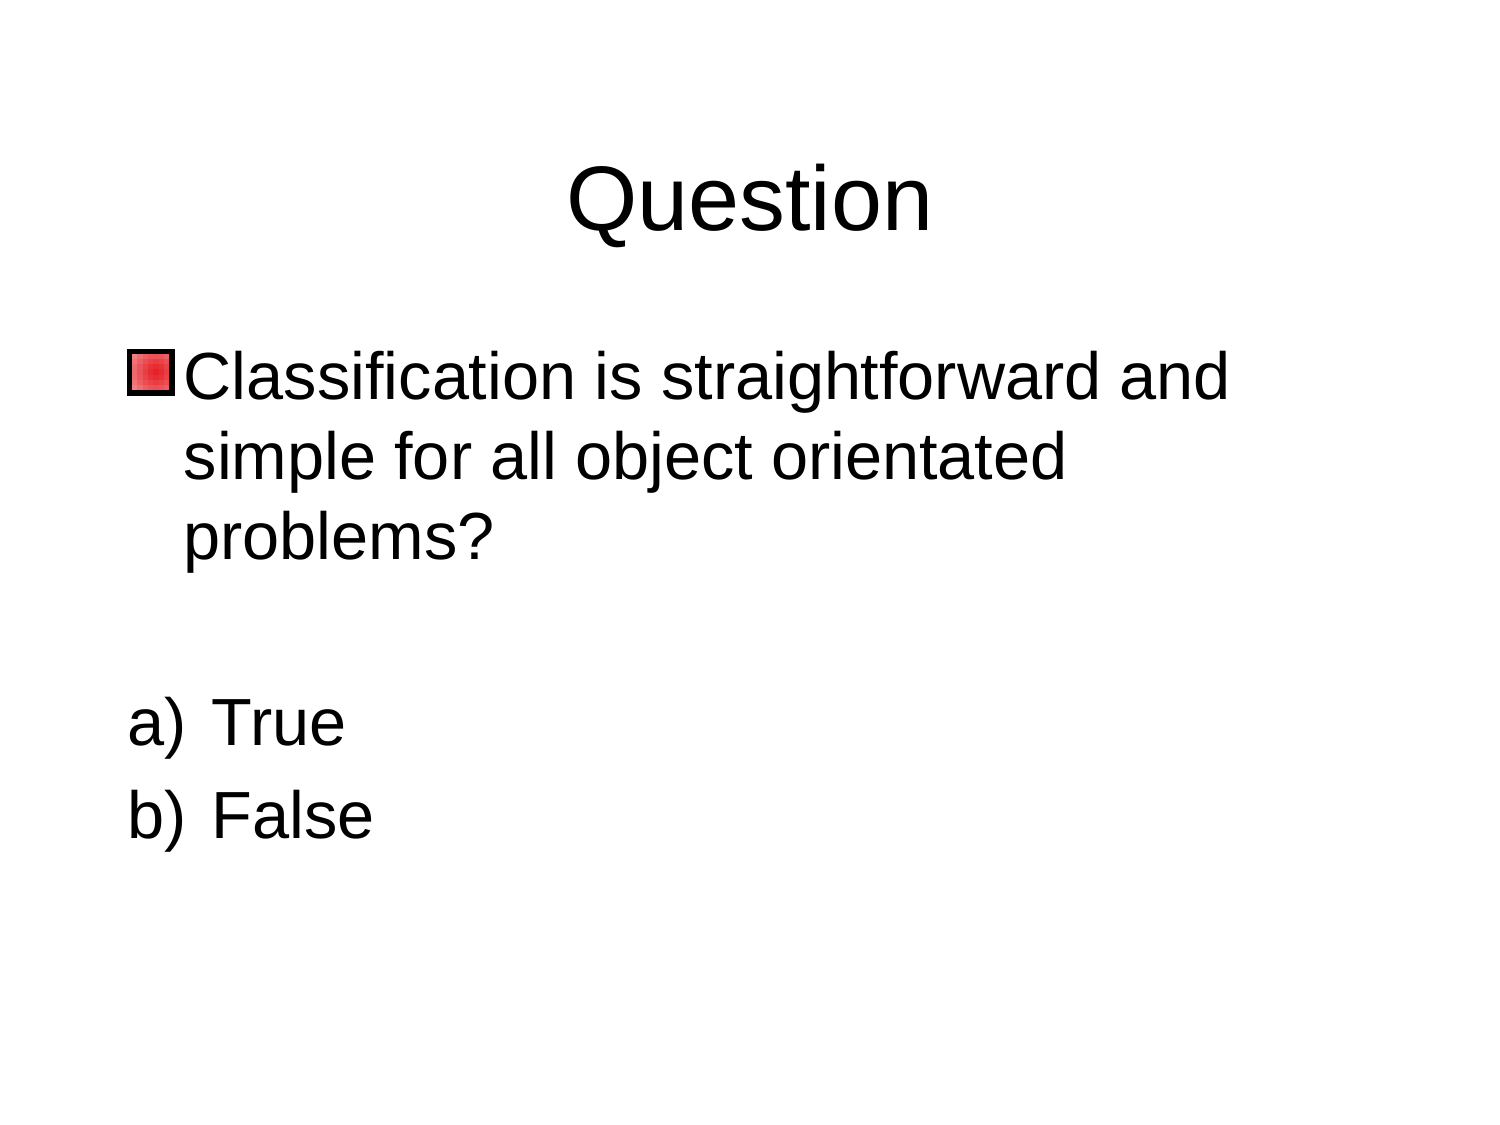

# Question
Classification is straightforward and simple for all object orientated problems?

True
False